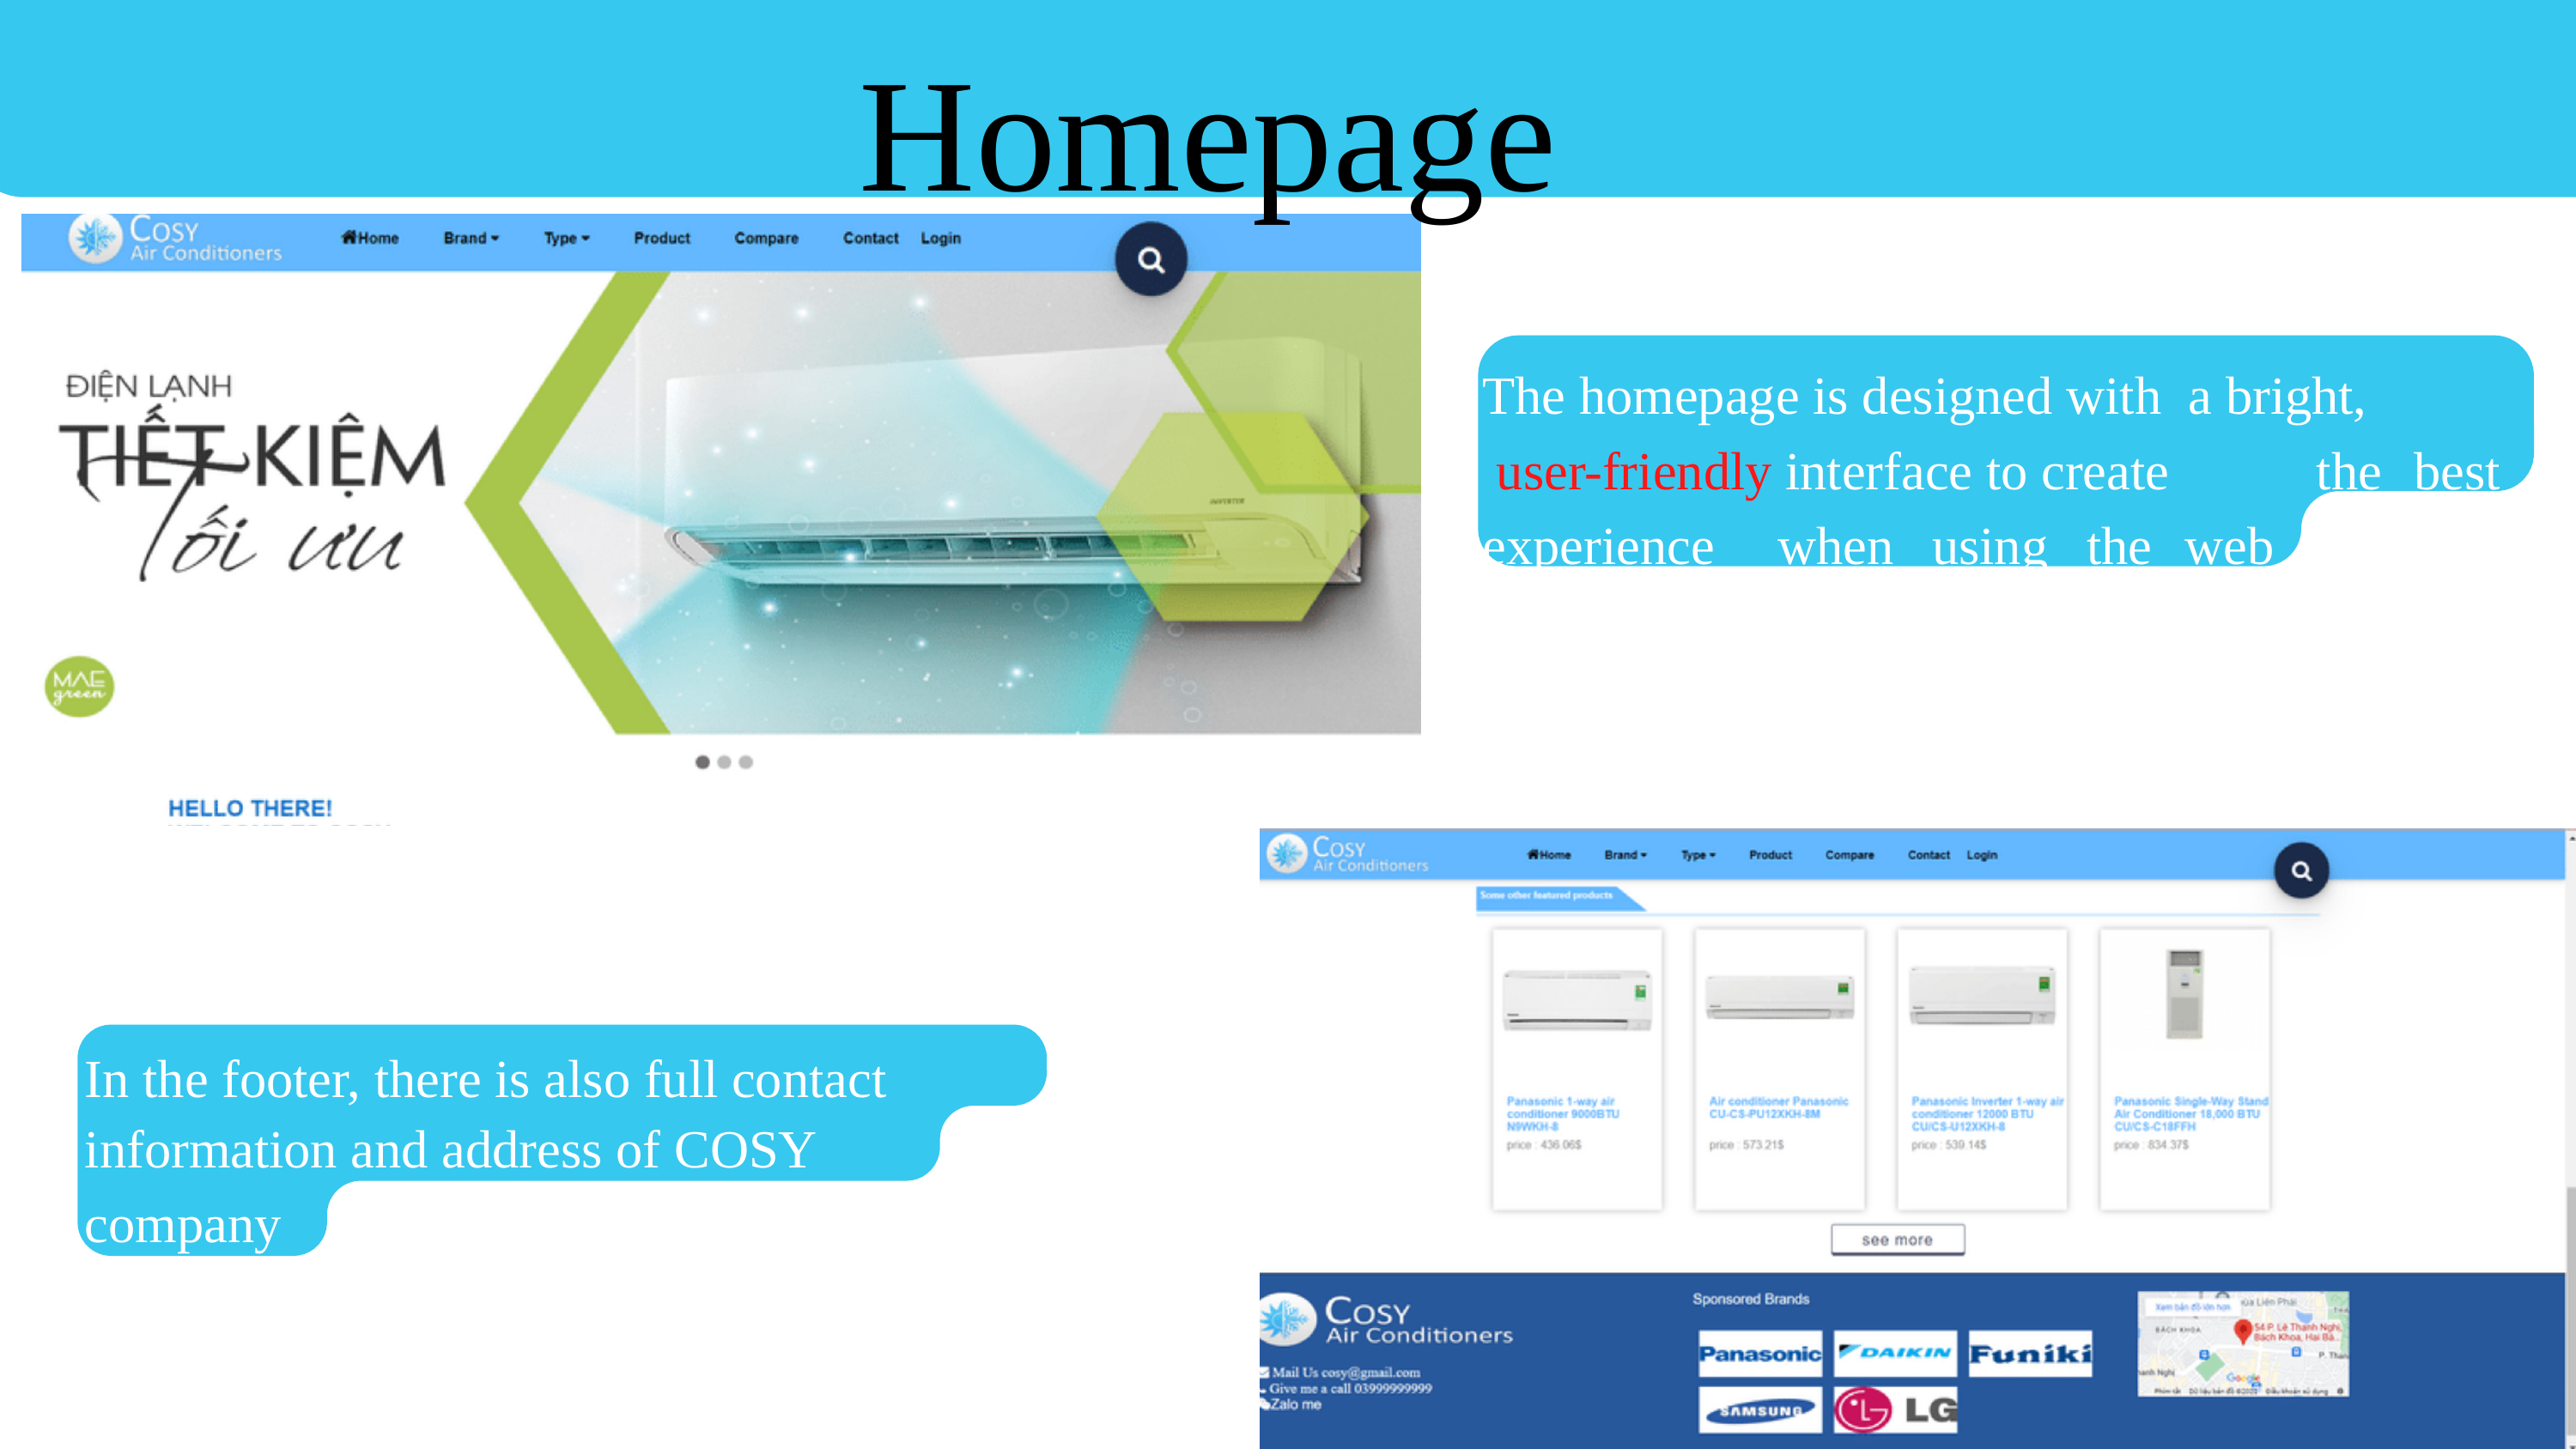

Homepage

The homepage is designed with  a bright,
user-friendly interface to create
the
best
experience
when
using
the
web

In the footer, there is also full contact
information and address of COSY
company